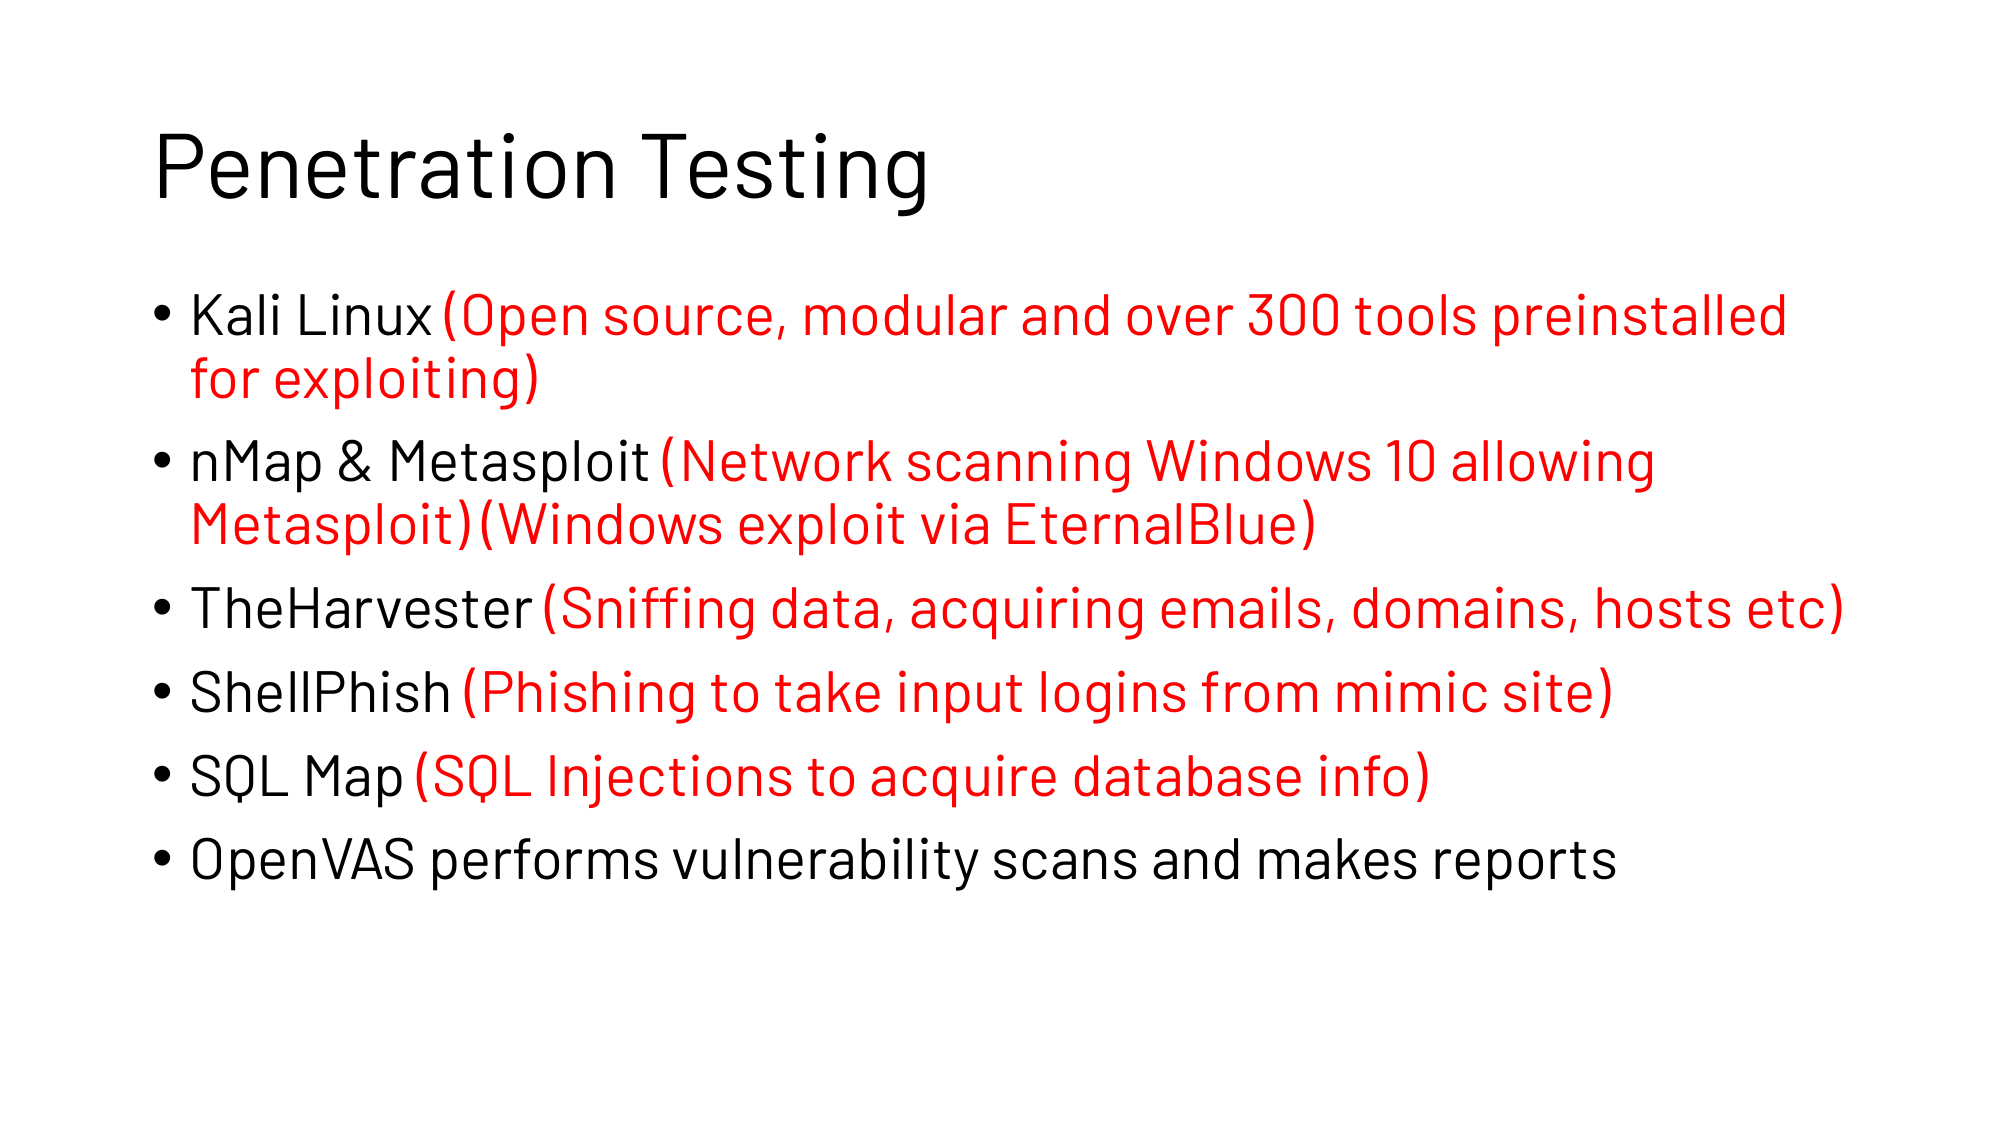

# Penetration Testing
Kali Linux (Open source, modular and over 300 tools preinstalled for exploiting)
nMap & Metasploit (Network scanning Windows 10 allowing Metasploit) (Windows exploit via EternalBlue)
TheHarvester (Sniffing data, acquiring emails, domains, hosts etc)
ShellPhish (Phishing to take input logins from mimic site)
SQL Map (SQL Injections to acquire database info)
OpenVAS performs vulnerability scans and makes reports